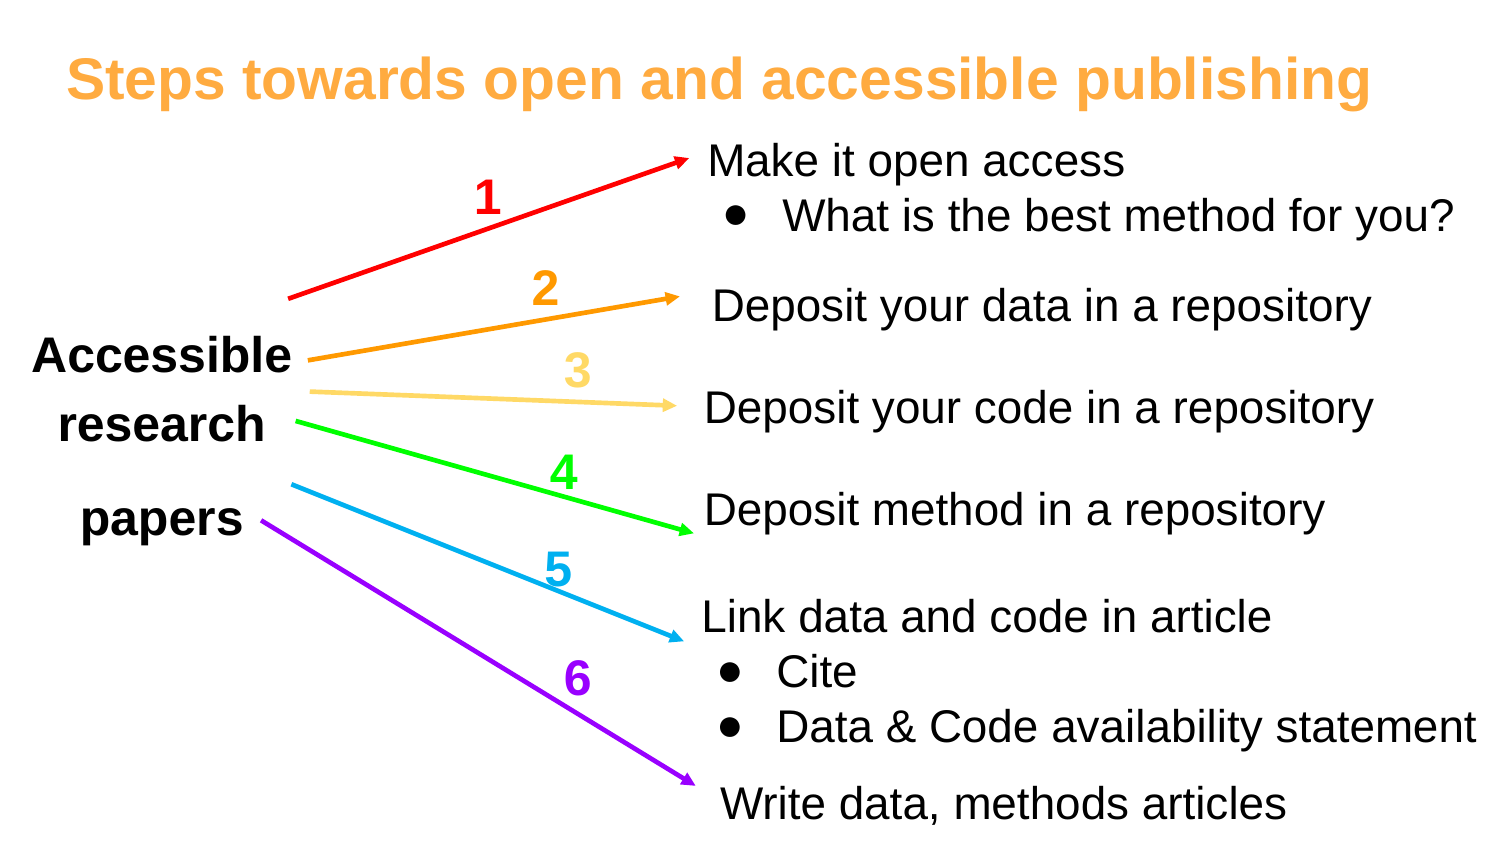

# Steps towards open and accessible publishing
Make it open access
What is the best method for you?
1
2
Deposit your data in a repository
Accessible research
papers

3
Deposit your code in a repository
4
Deposit method in a repository
5
Link data and code in article
Cite
Data & Code availability statement
6
Write data, methods articles